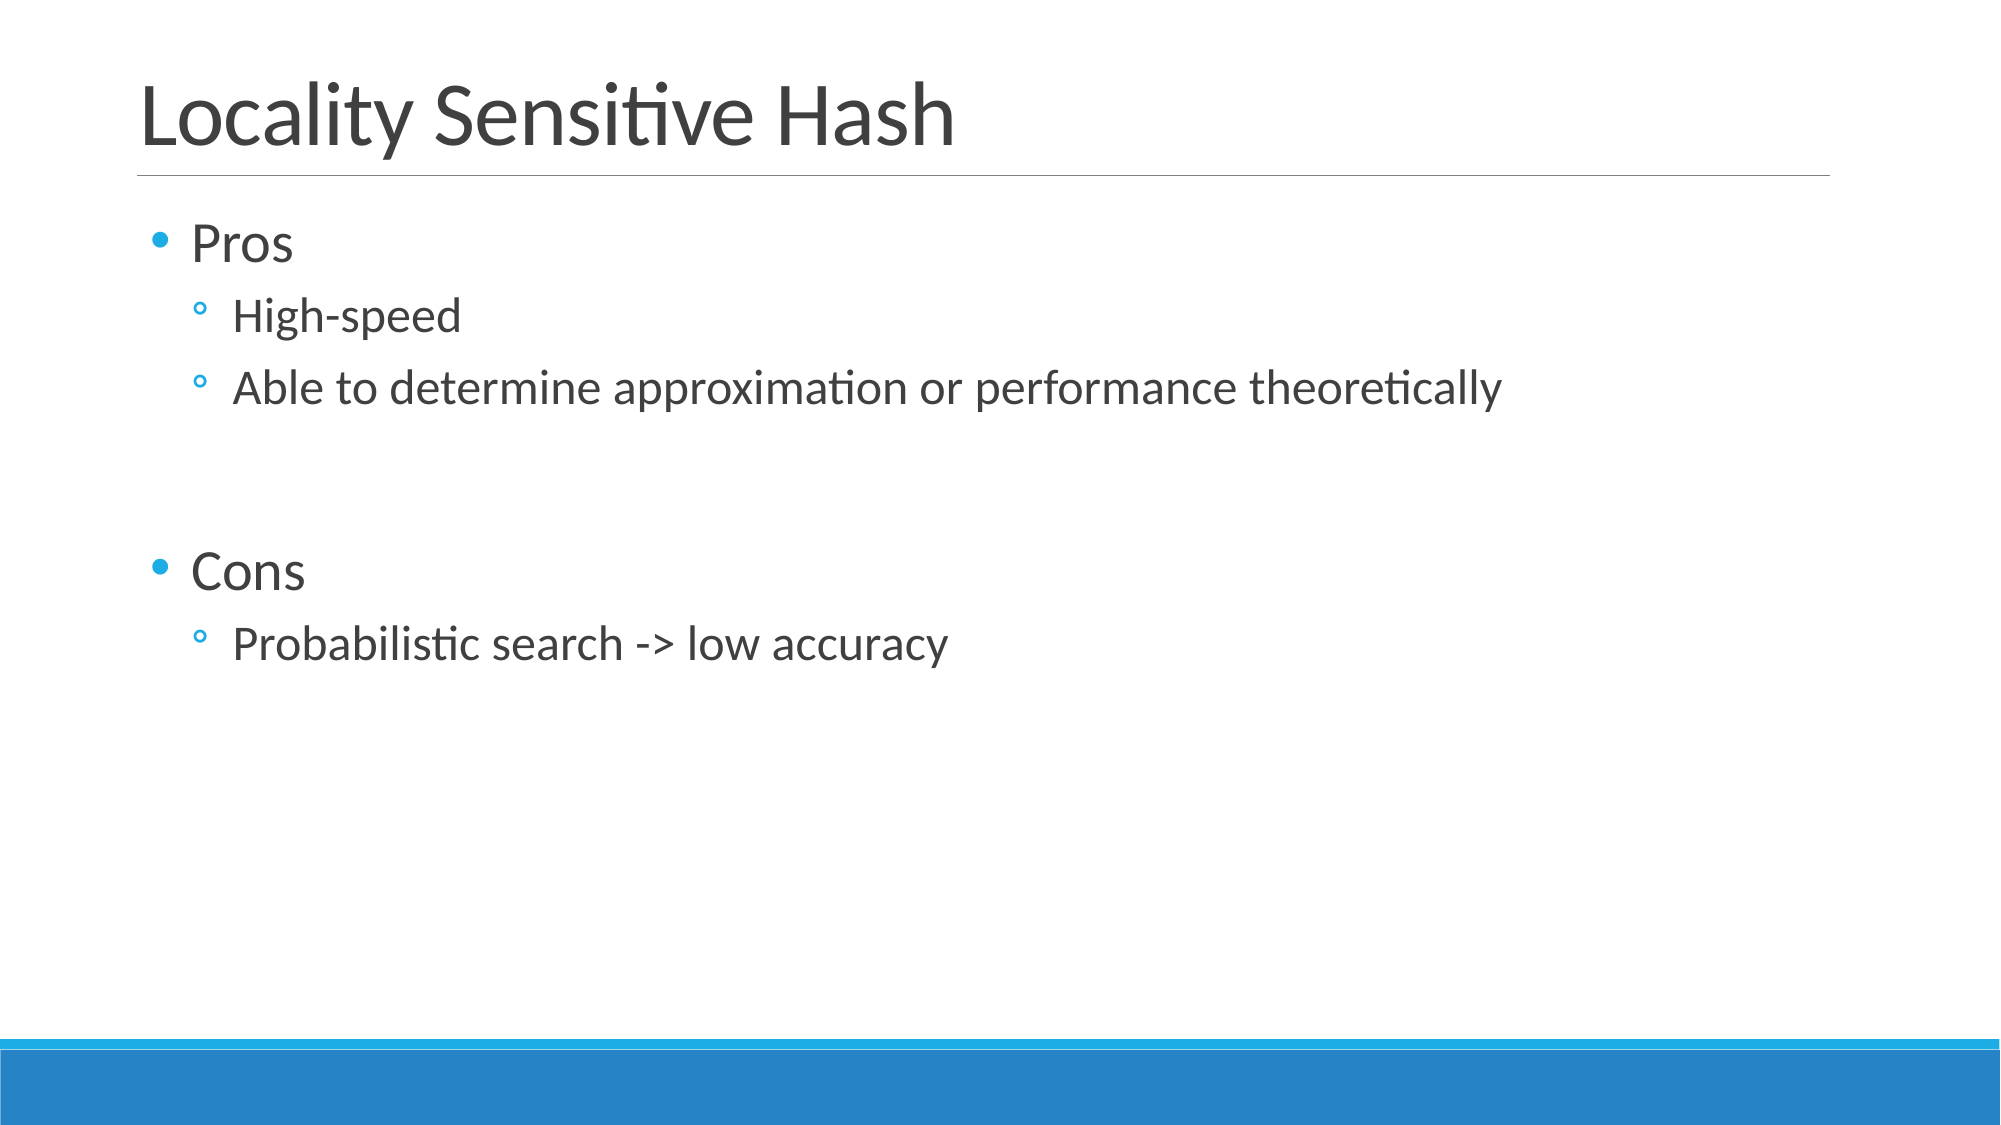

# Locality Sensitive Hash
Pros
High-speed
Able to determine approximation or performance theoretically

Cons
Probabilistic search -> low accuracy